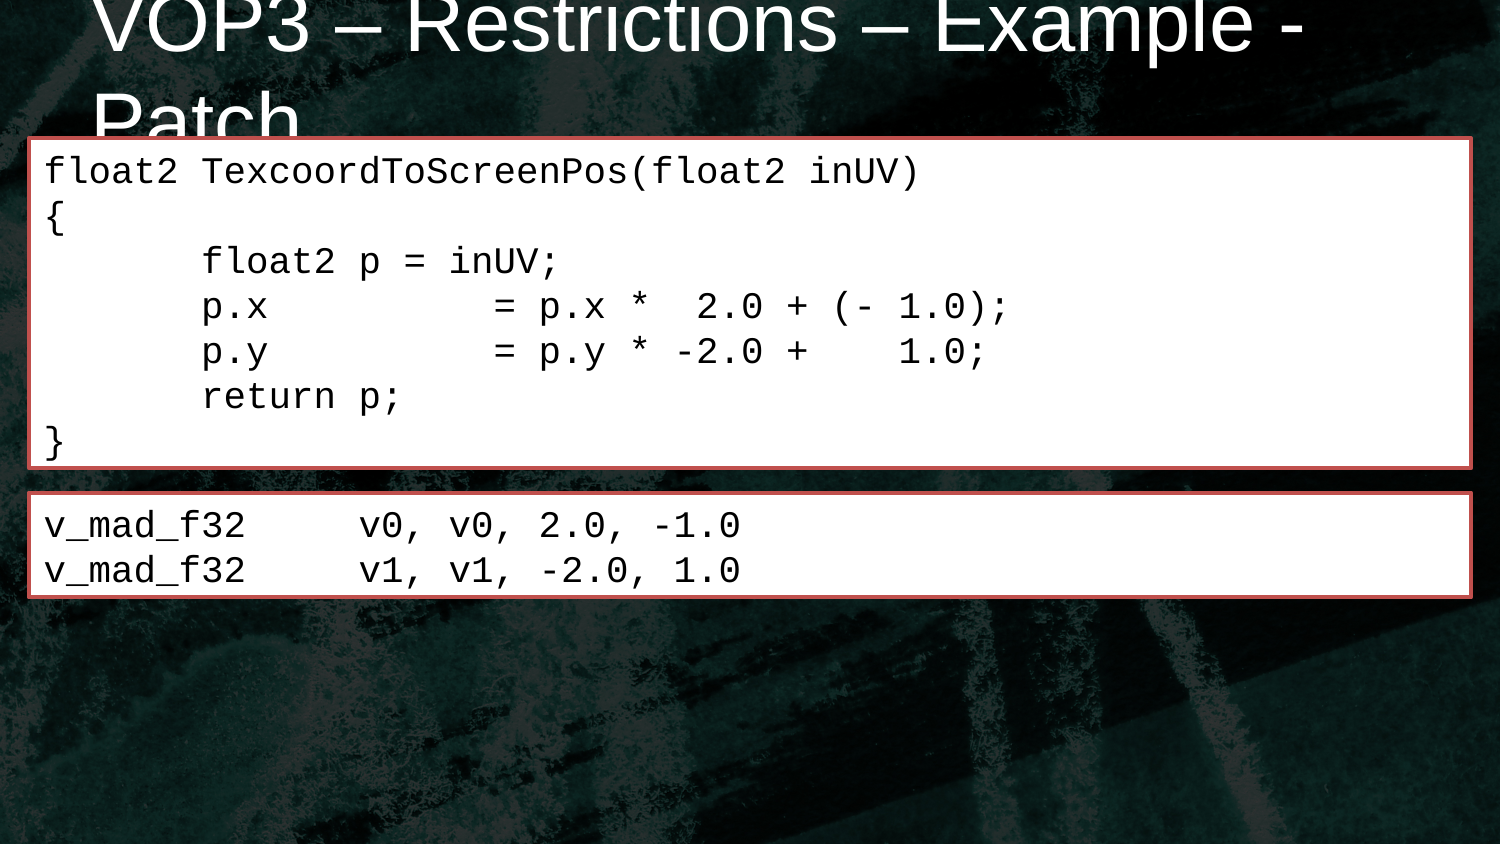

# VOP3 – Restrictions – Example - Patch
float2 TexcoordToScreenPos(float2 inUV)
{
       float2 p = inUV;
       p.x          = p.x *  2.0 + (- 1.0);
       p.y          = p.y * -2.0 +    1.0;
       return p;
}
v_mad_f32     v0, v0, 2.0, -1.0
v_mad_f32     v1, v1, -2.0, 1.0